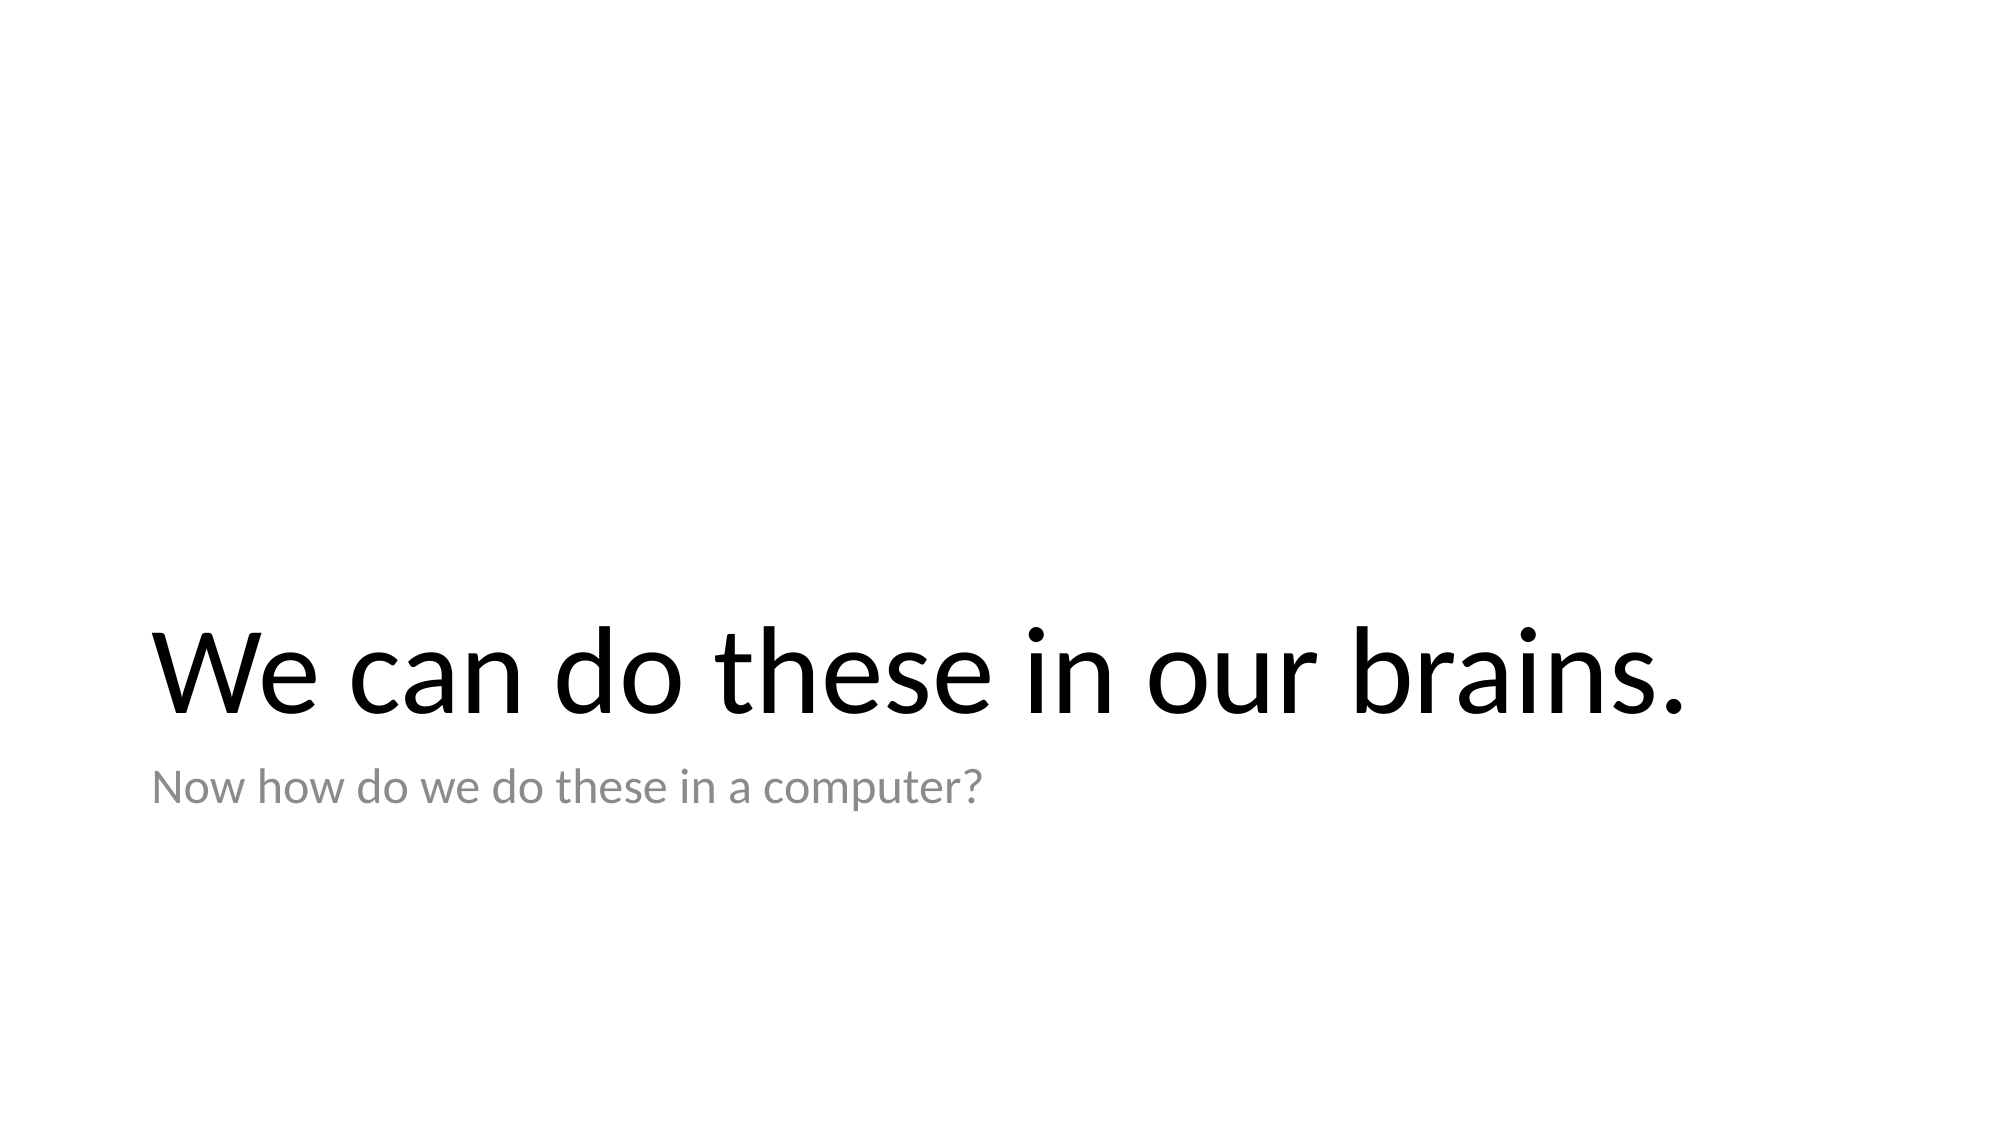

# We can do these in our brains.
Now how do we do these in a computer?